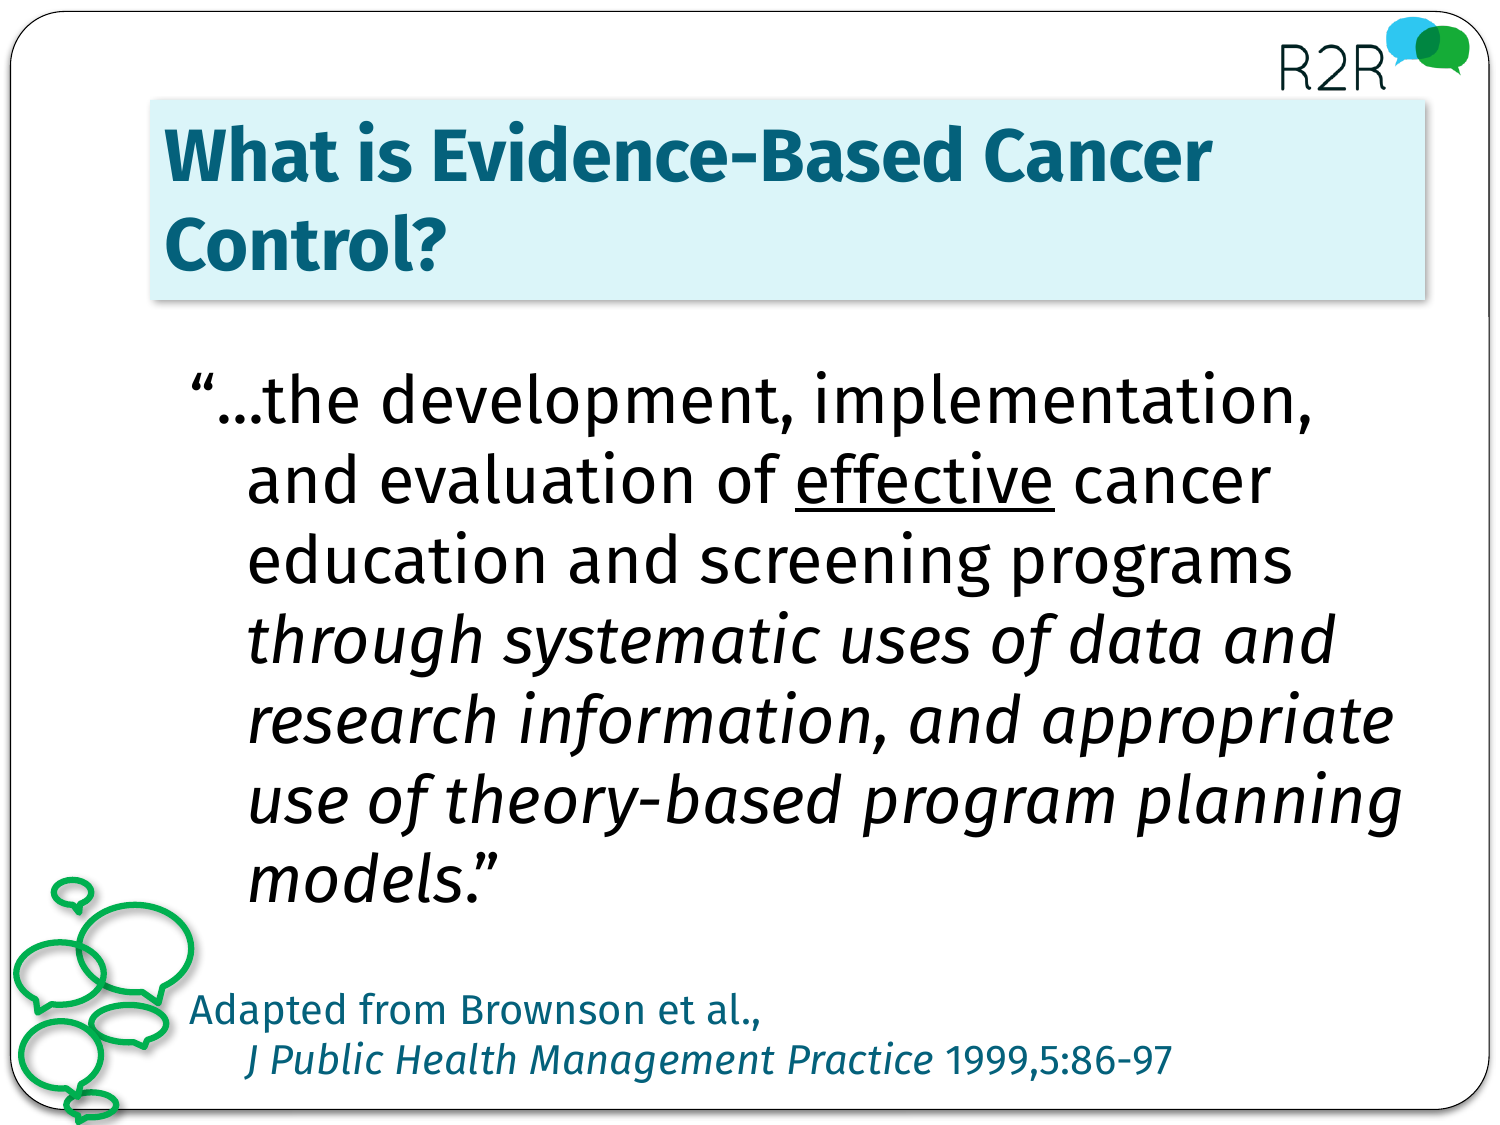

# What is Evidence-Based Cancer Control?

“...the development, implementation, and evaluation of effective cancer education and screening programs through systematic uses of data and research information, and appropriate use of theory-based program planning models.”

Adapted from Brownson et al.,
J Public Health Management Practice 1999,5:86-97